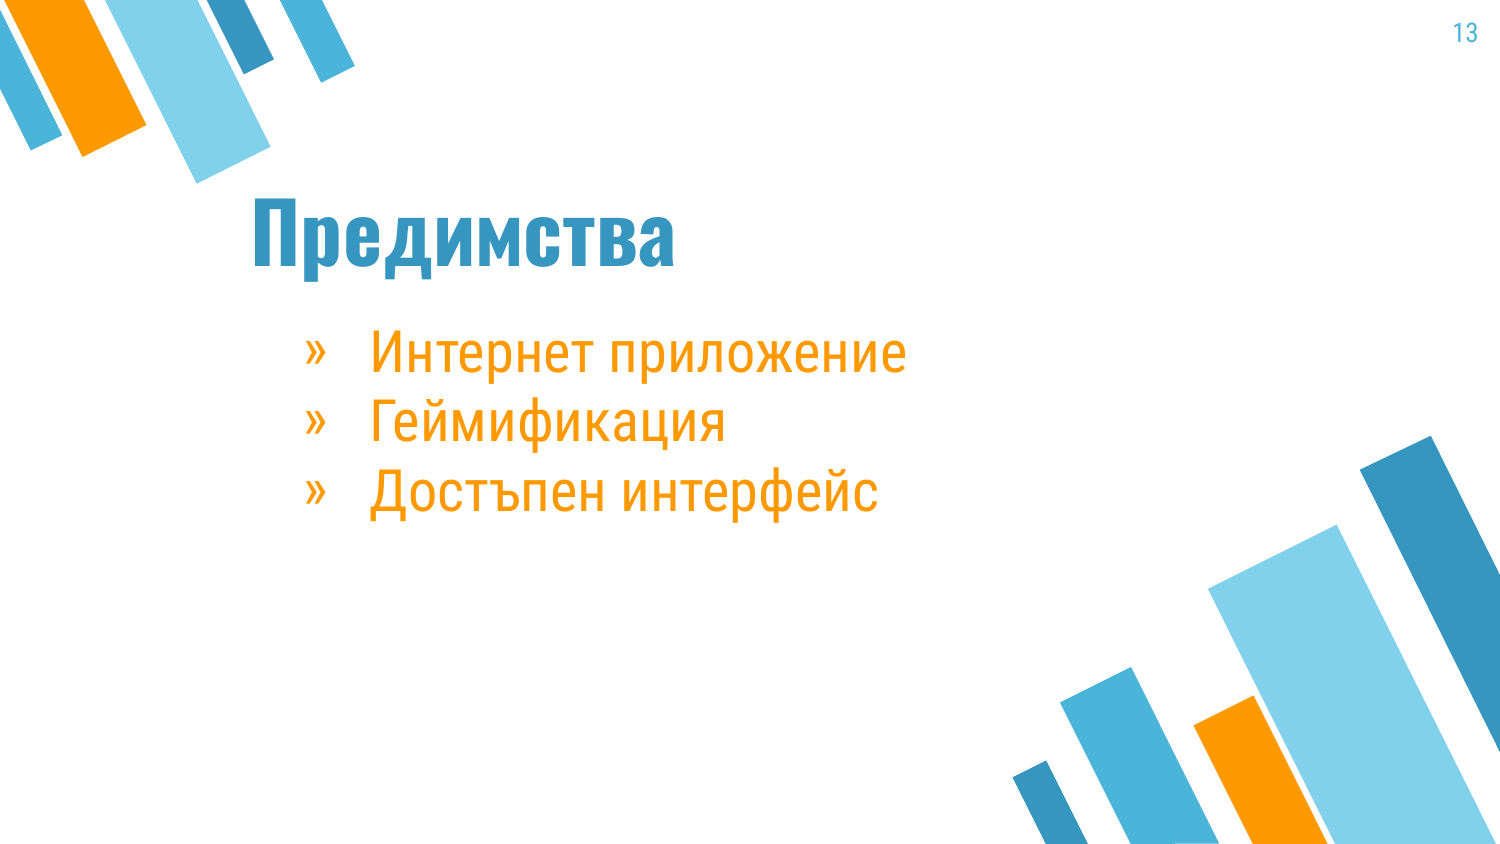

13
# Предимства
Интернет приложение
Геймификация
Достъпен интерфейс